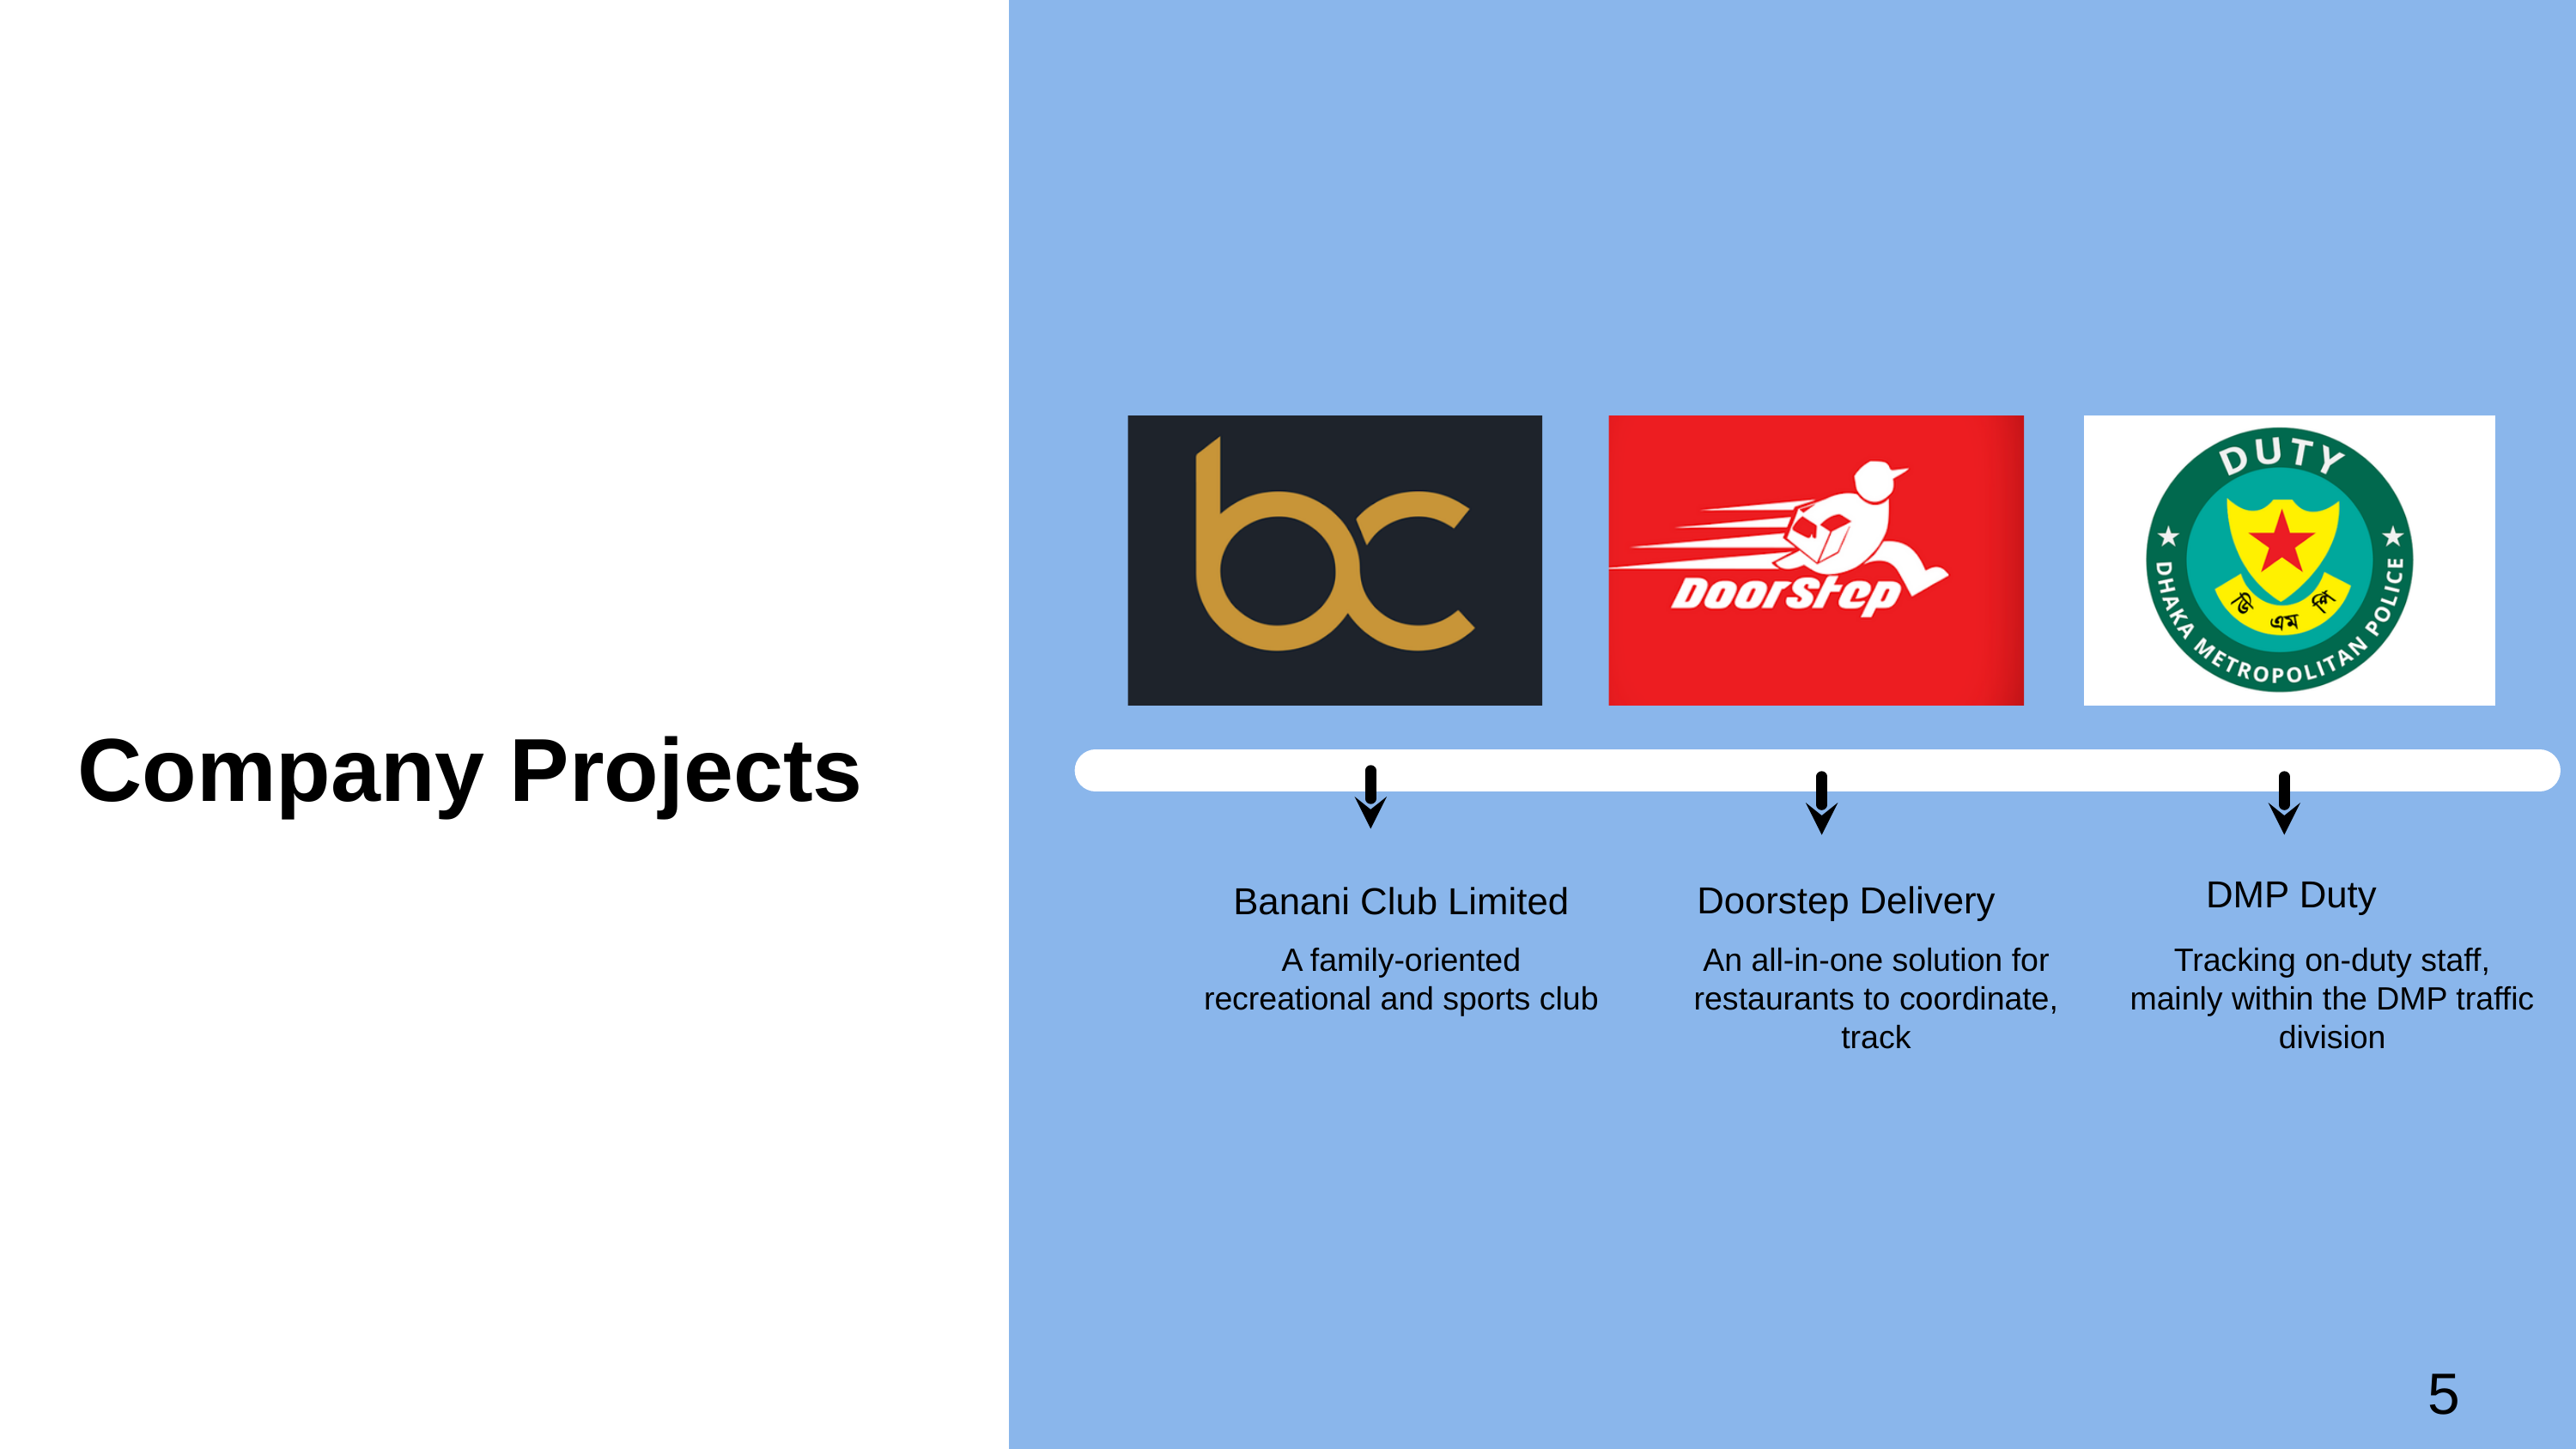

Company Projects
DMP Duty
Doorstep Delivery
Banani Club Limited
A family-oriented recreational and sports club
An all-in-one solution for restaurants to coordinate, track
Tracking on-duty staff, mainly within the DMP traffic division
5